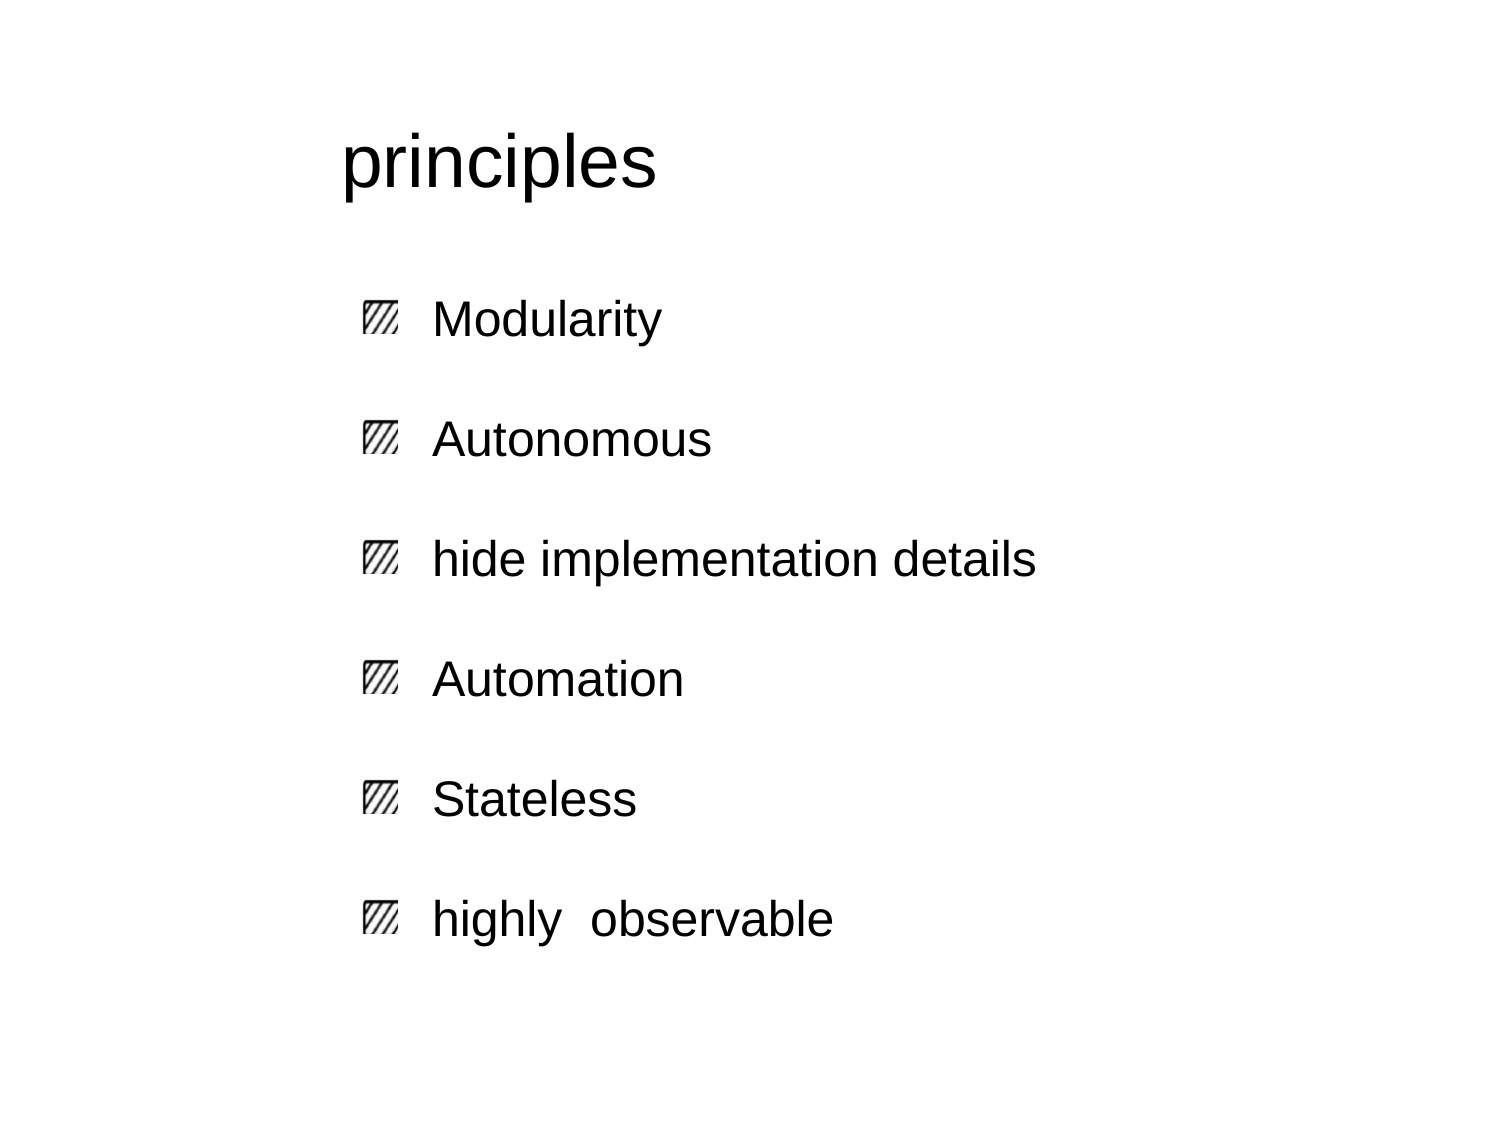

principles
 Modularity

 Autonomous

 hide implementation details

 Automation

 Stateless

 highly  observable